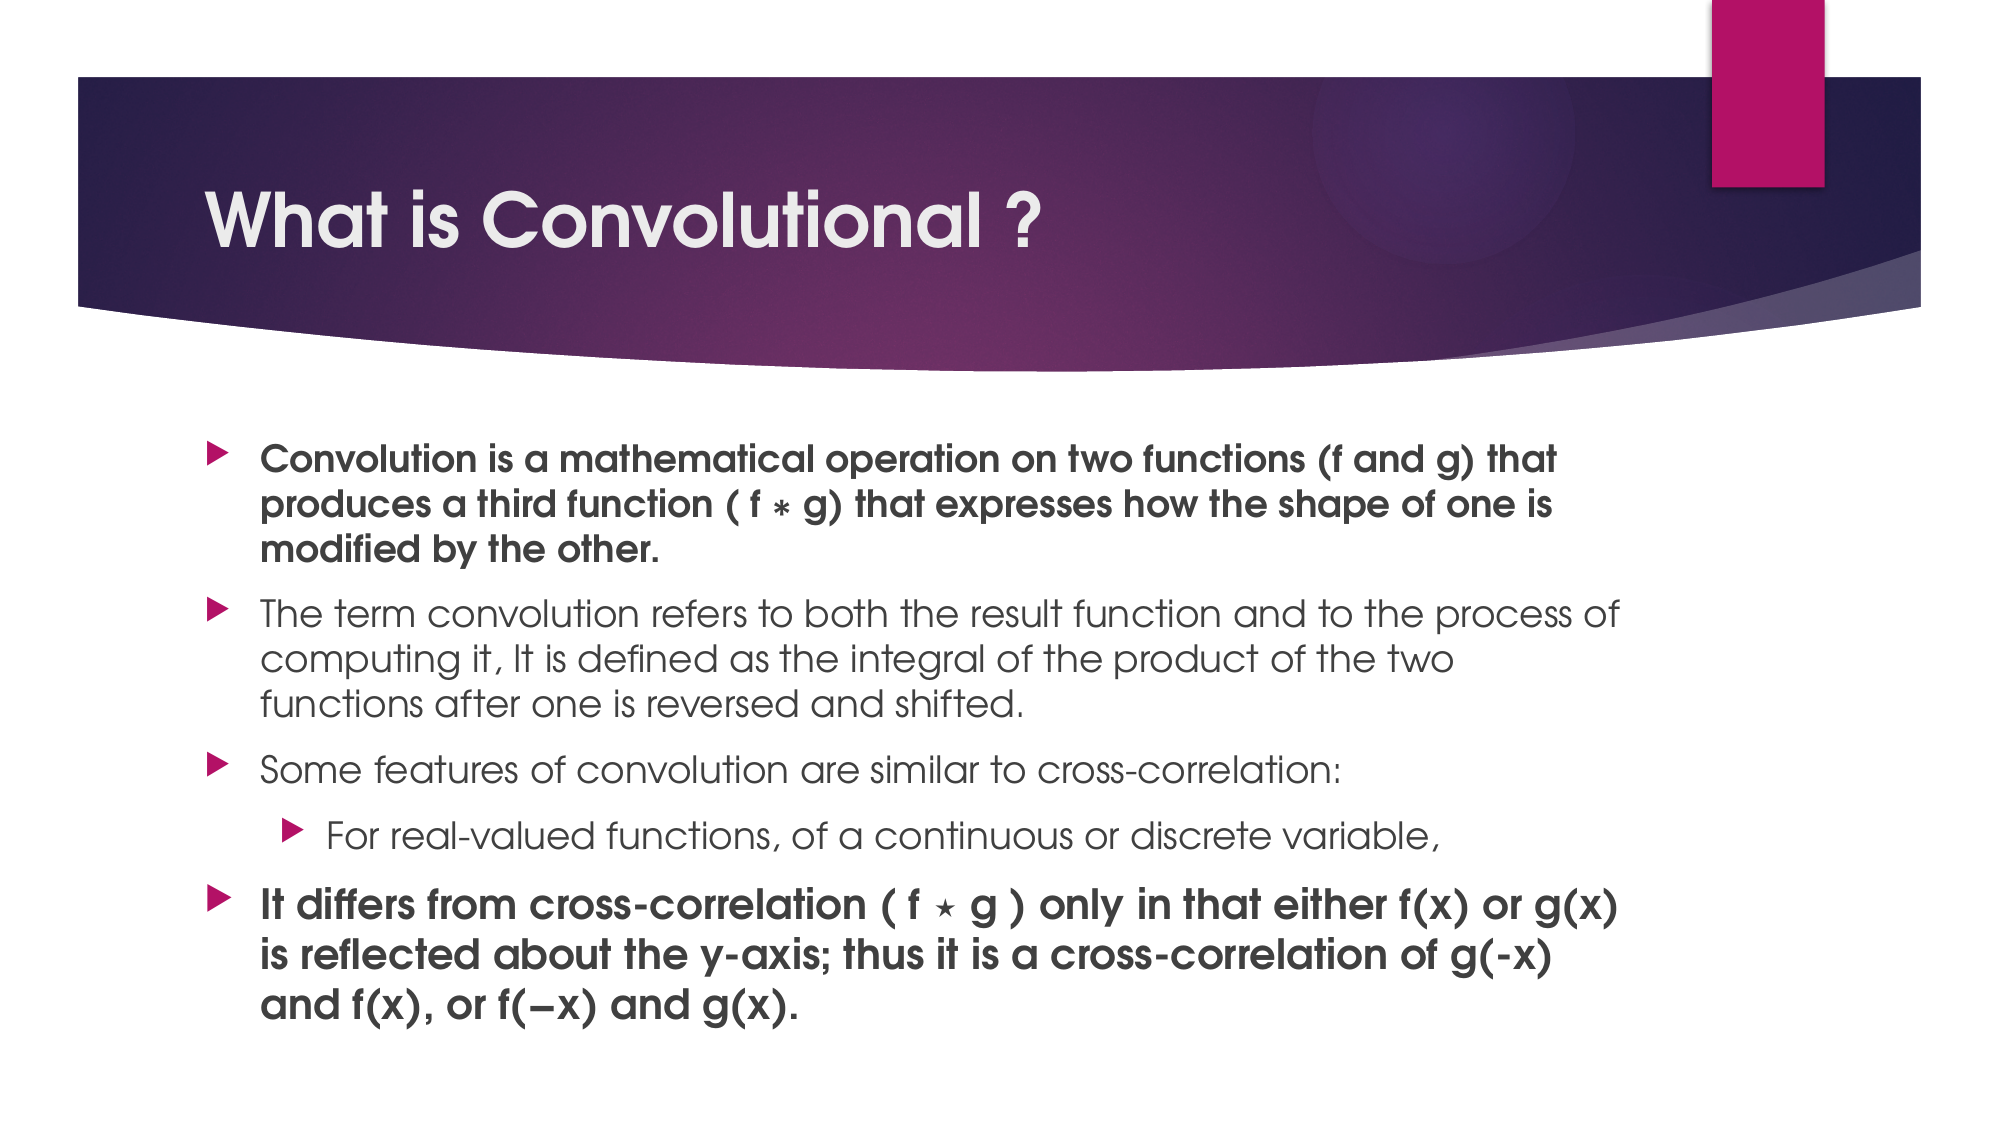

# What is Convolutional ?
Convolution is a mathematical operation on two functions (f and g) that produces a third function ( f ∗ g) that expresses how the shape of one is modified by the other.
The term convolution refers to both the result function and to the process of computing it, It is defined as the integral of the product of the two functions after one is reversed and shifted.
Some features of convolution are similar to cross-correlation:
For real-valued functions, of a continuous or discrete variable,
It differs from cross-correlation ( f ⋆ g ) only in that either f(x) or g(x) is reflected about the y-axis; thus it is a cross-correlation of g(-x) and f(x), or f(−x) and g(x).